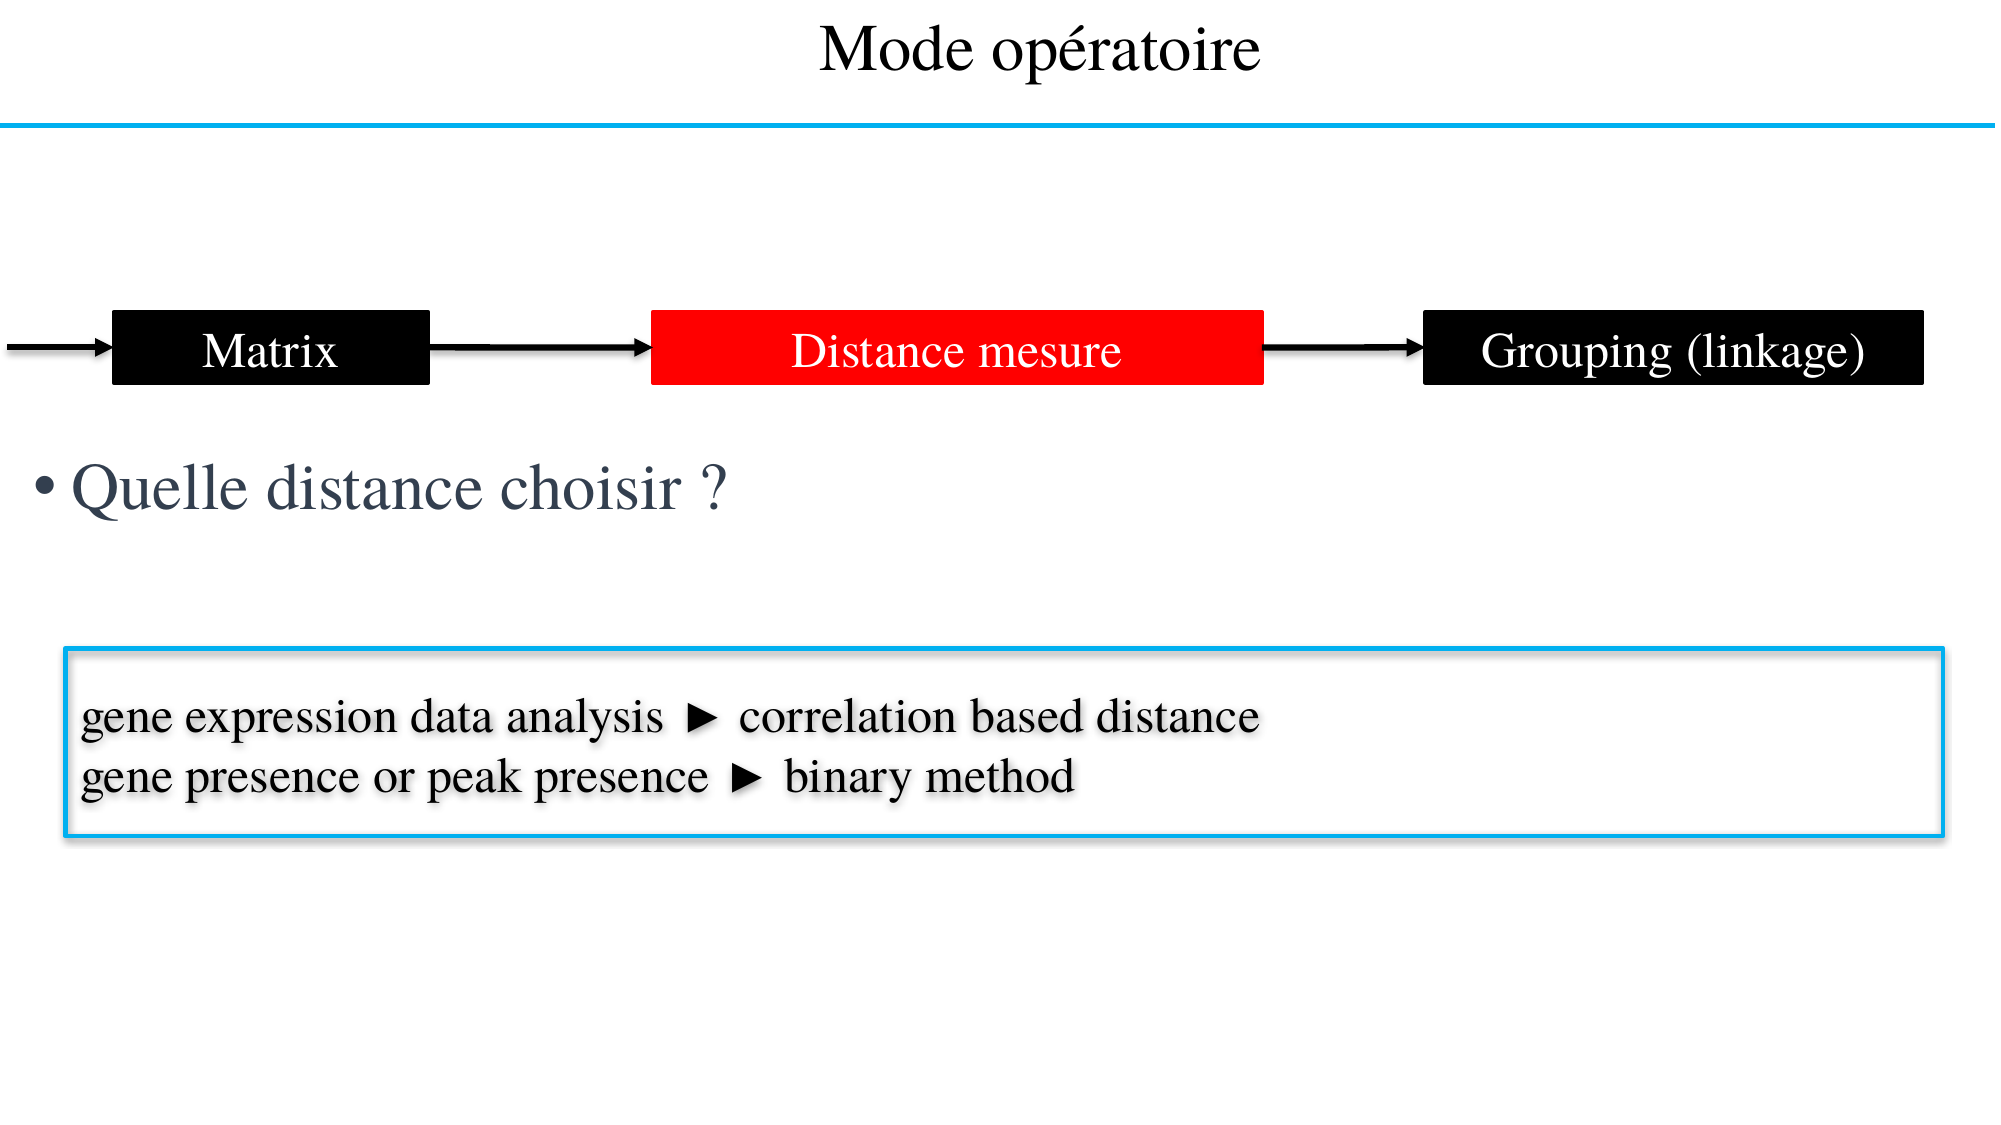

Mode opératoire

Matrix
Grouping (linkage)
Distance mesure
Quelle distance choisir ?

gene expression data analysis ► correlation based distance
gene presence or peak presence ► binary method